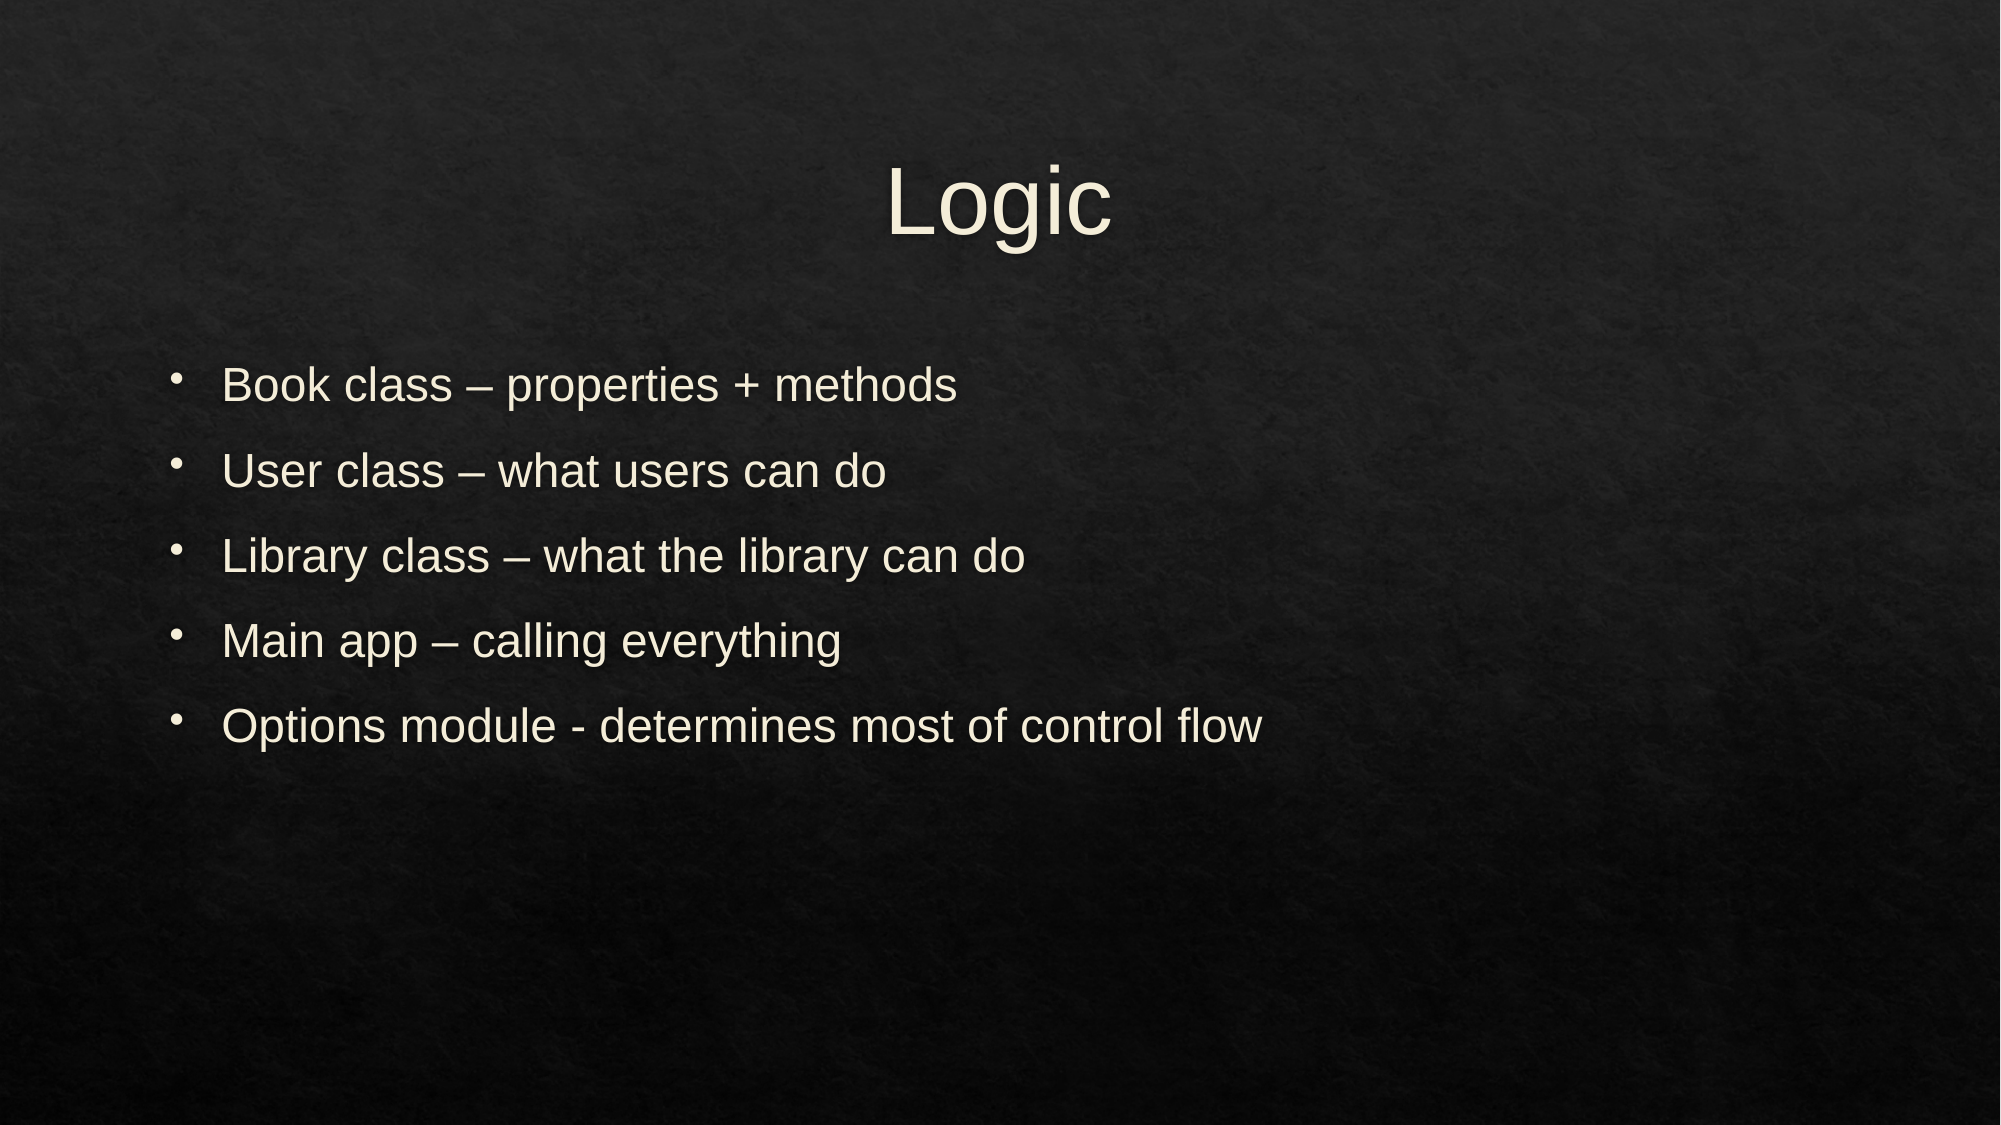

# Logic
Book class – properties + methods
User class – what users can do
Library class – what the library can do
Main app – calling everything
Options module - determines most of control flow